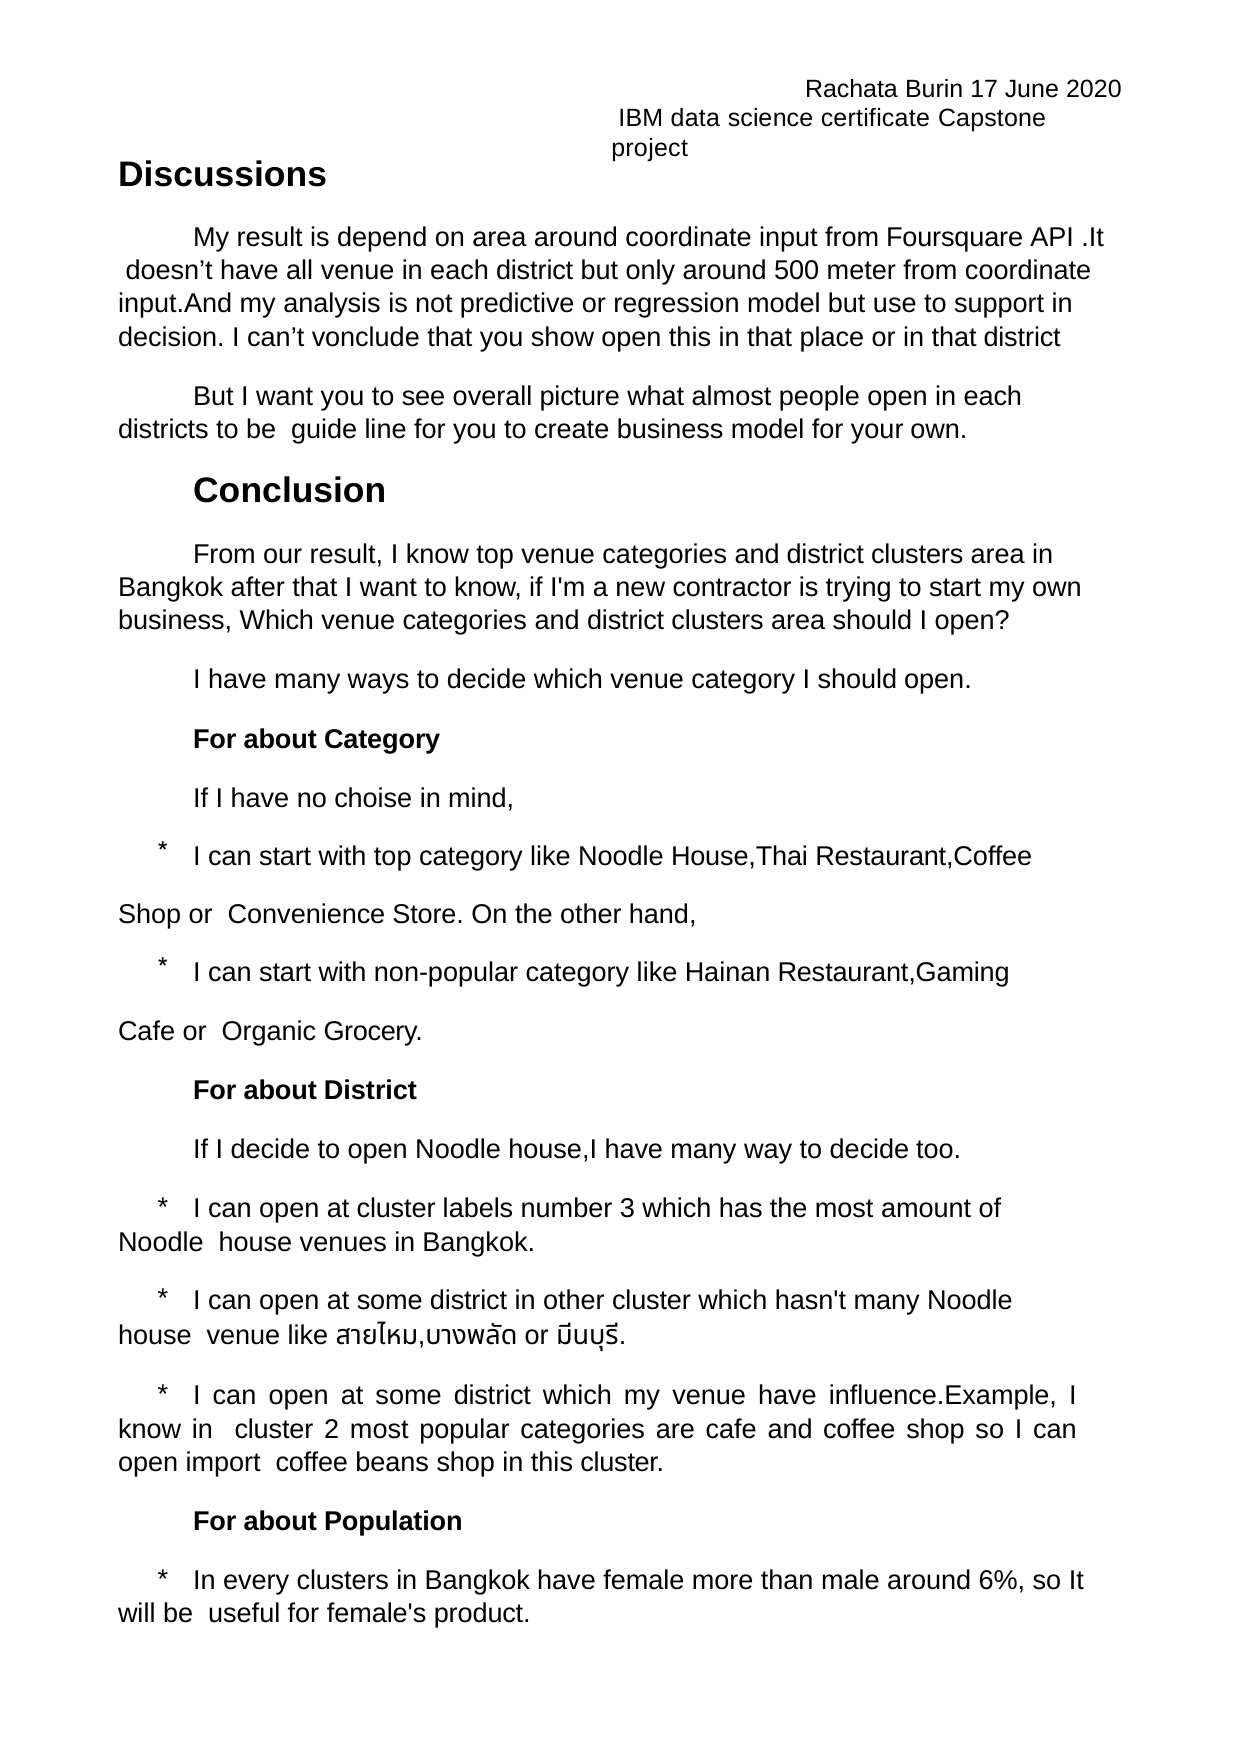

Rachata Burin 17 June 2020  IBM data science certificate Capstone project
Discussions
My result is depend on area around coordinate input from Foursquare API .It  doesn’t have all venue in each district but only around 500 meter from coordinate  input.And my analysis is not predictive or regression model but use to support in  decision. I can’t vonclude that you show open this in that place or in that district

But I want you to see overall picture what almost people open in each districts to be  guide line for you to create business model for your own.
Conclusion
From our result, I know top venue categories and district clusters area in  Bangkok after that I want to know, if I'm a new contractor is trying to start my own  business, Which venue categories and district clusters area should I open?

I have many ways to decide which venue category I should open.

For about Category

If I have no choise in mind,
I can start with top category like Noodle House,Thai Restaurant,Coffee Shop or  Convenience Store. On the other hand,
I can start with non-popular category like Hainan Restaurant,Gaming Cafe or  Organic Grocery.

For about District

If I decide to open Noodle house,I have many way to decide too.

I can open at cluster labels number 3 which has the most amount of Noodle  house venues in Bangkok.
I can open at some district in other cluster which hasn't many Noodle house  venue like สายไหม,บางพลัด or มีนบุรี.
I can open at some district which my venue have influence.Example, I know in  cluster 2 most popular categories are cafe and coffee shop so I can open import  coffee beans shop in this cluster.

For about Population

In every clusters in Bangkok have female more than male around 6%, so It will be  useful for female's product.